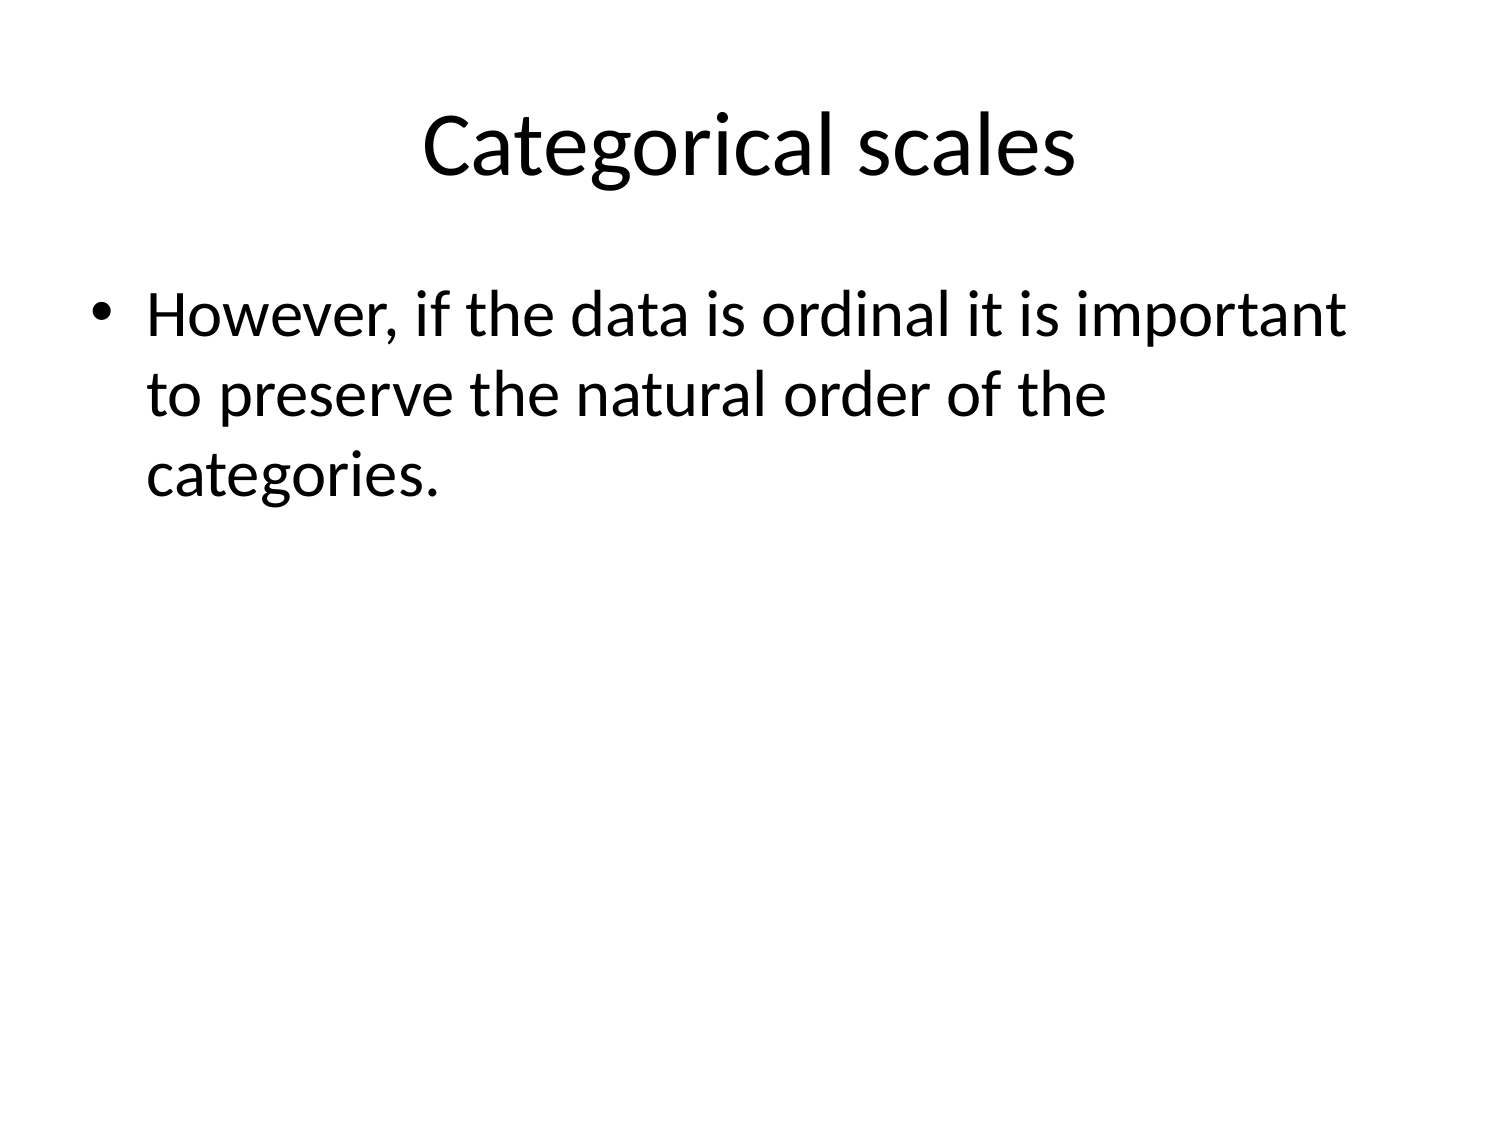

# Categorical scales
However, if the data is ordinal it is important to preserve the natural order of the categories.